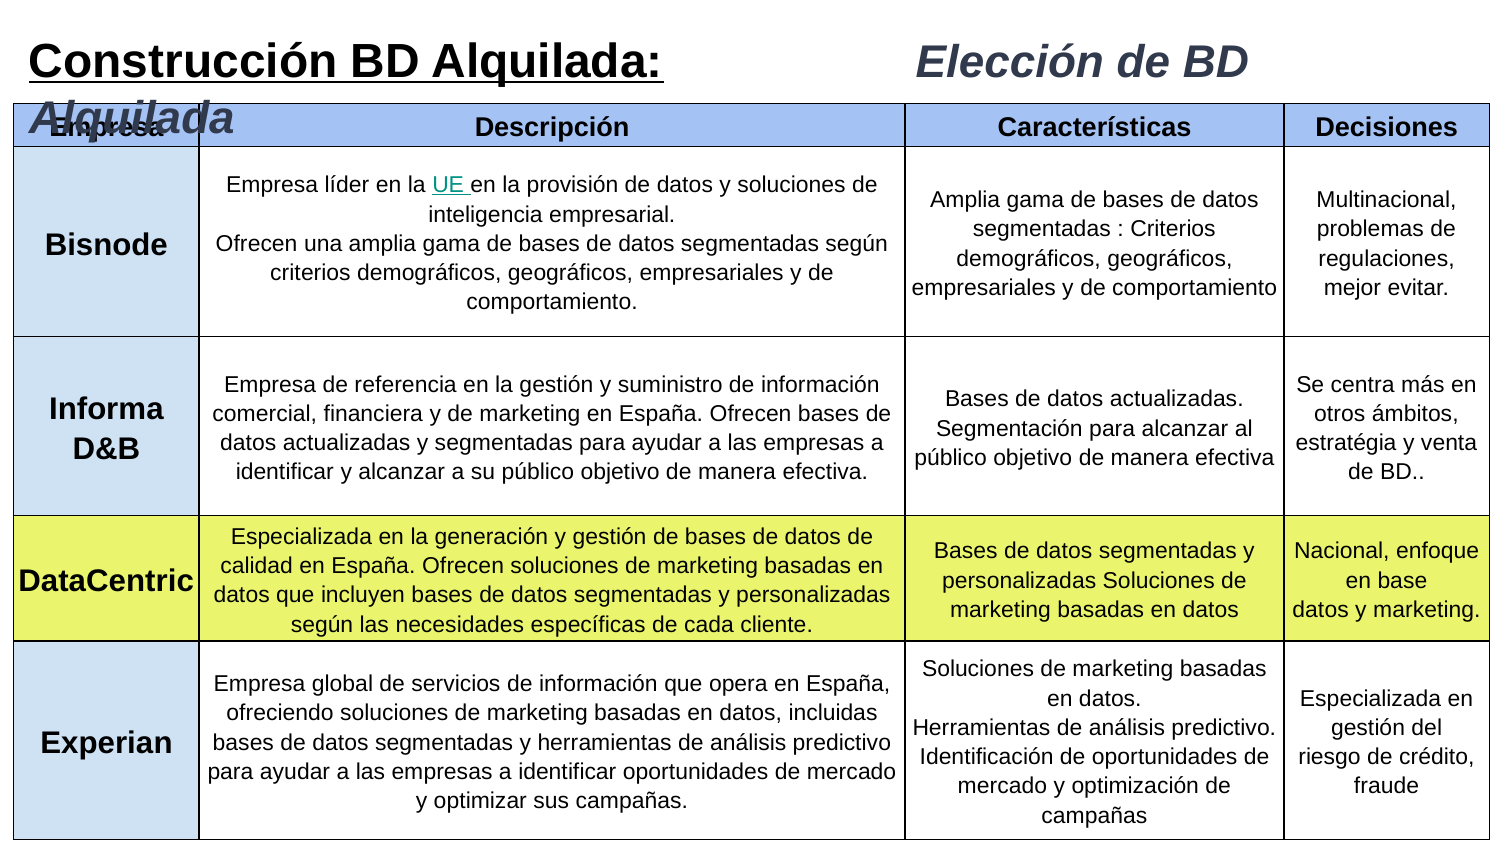

Construcción BD Alquilada:                   Elección de BD Alquilada

| Empresa | Descripción | Características | Decisiones |
| --- | --- | --- | --- |
| Bisnode | Empresa líder en la UE en la provisión de datos y soluciones de inteligencia empresarial. Ofrecen una amplia gama de bases de datos segmentadas según criterios demográficos, geográficos, empresariales y de comportamiento. | Amplia gama de bases de datos segmentadas : Criterios demográficos, geográficos, empresariales y de comportamiento | Multinacional, problemas de regulaciones, mejor evitar. |
| Informa D&B | Empresa de referencia en la gestión y suministro de información comercial, financiera y de marketing en España. Ofrecen bases de datos actualizadas y segmentadas para ayudar a las empresas a identificar y alcanzar a su público objetivo de manera efectiva. | Bases de datos actualizadas. Segmentación para alcanzar al público objetivo de manera efectiva | Se centra más en otros ámbitos, estratégia y venta de BD.. |
| DataCentric | Especializada en la generación y gestión de bases de datos de calidad en España. Ofrecen soluciones de marketing basadas en datos que incluyen bases de datos segmentadas y personalizadas según las necesidades específicas de cada cliente. | Bases de datos segmentadas y personalizadas Soluciones de marketing basadas en datos | Nacional, enfoque en base datos y marketing. |
| Experian | Empresa global de servicios de información que opera en España, ofreciendo soluciones de marketing basadas en datos, incluidas bases de datos segmentadas y herramientas de análisis predictivo para ayudar a las empresas a identificar oportunidades de mercado y optimizar sus campañas. | Soluciones de marketing basadas en datos. Herramientas de análisis predictivo. Identificación de oportunidades de mercado y optimización de campañas | Especializada en gestión del riesgo de crédito, fraude |